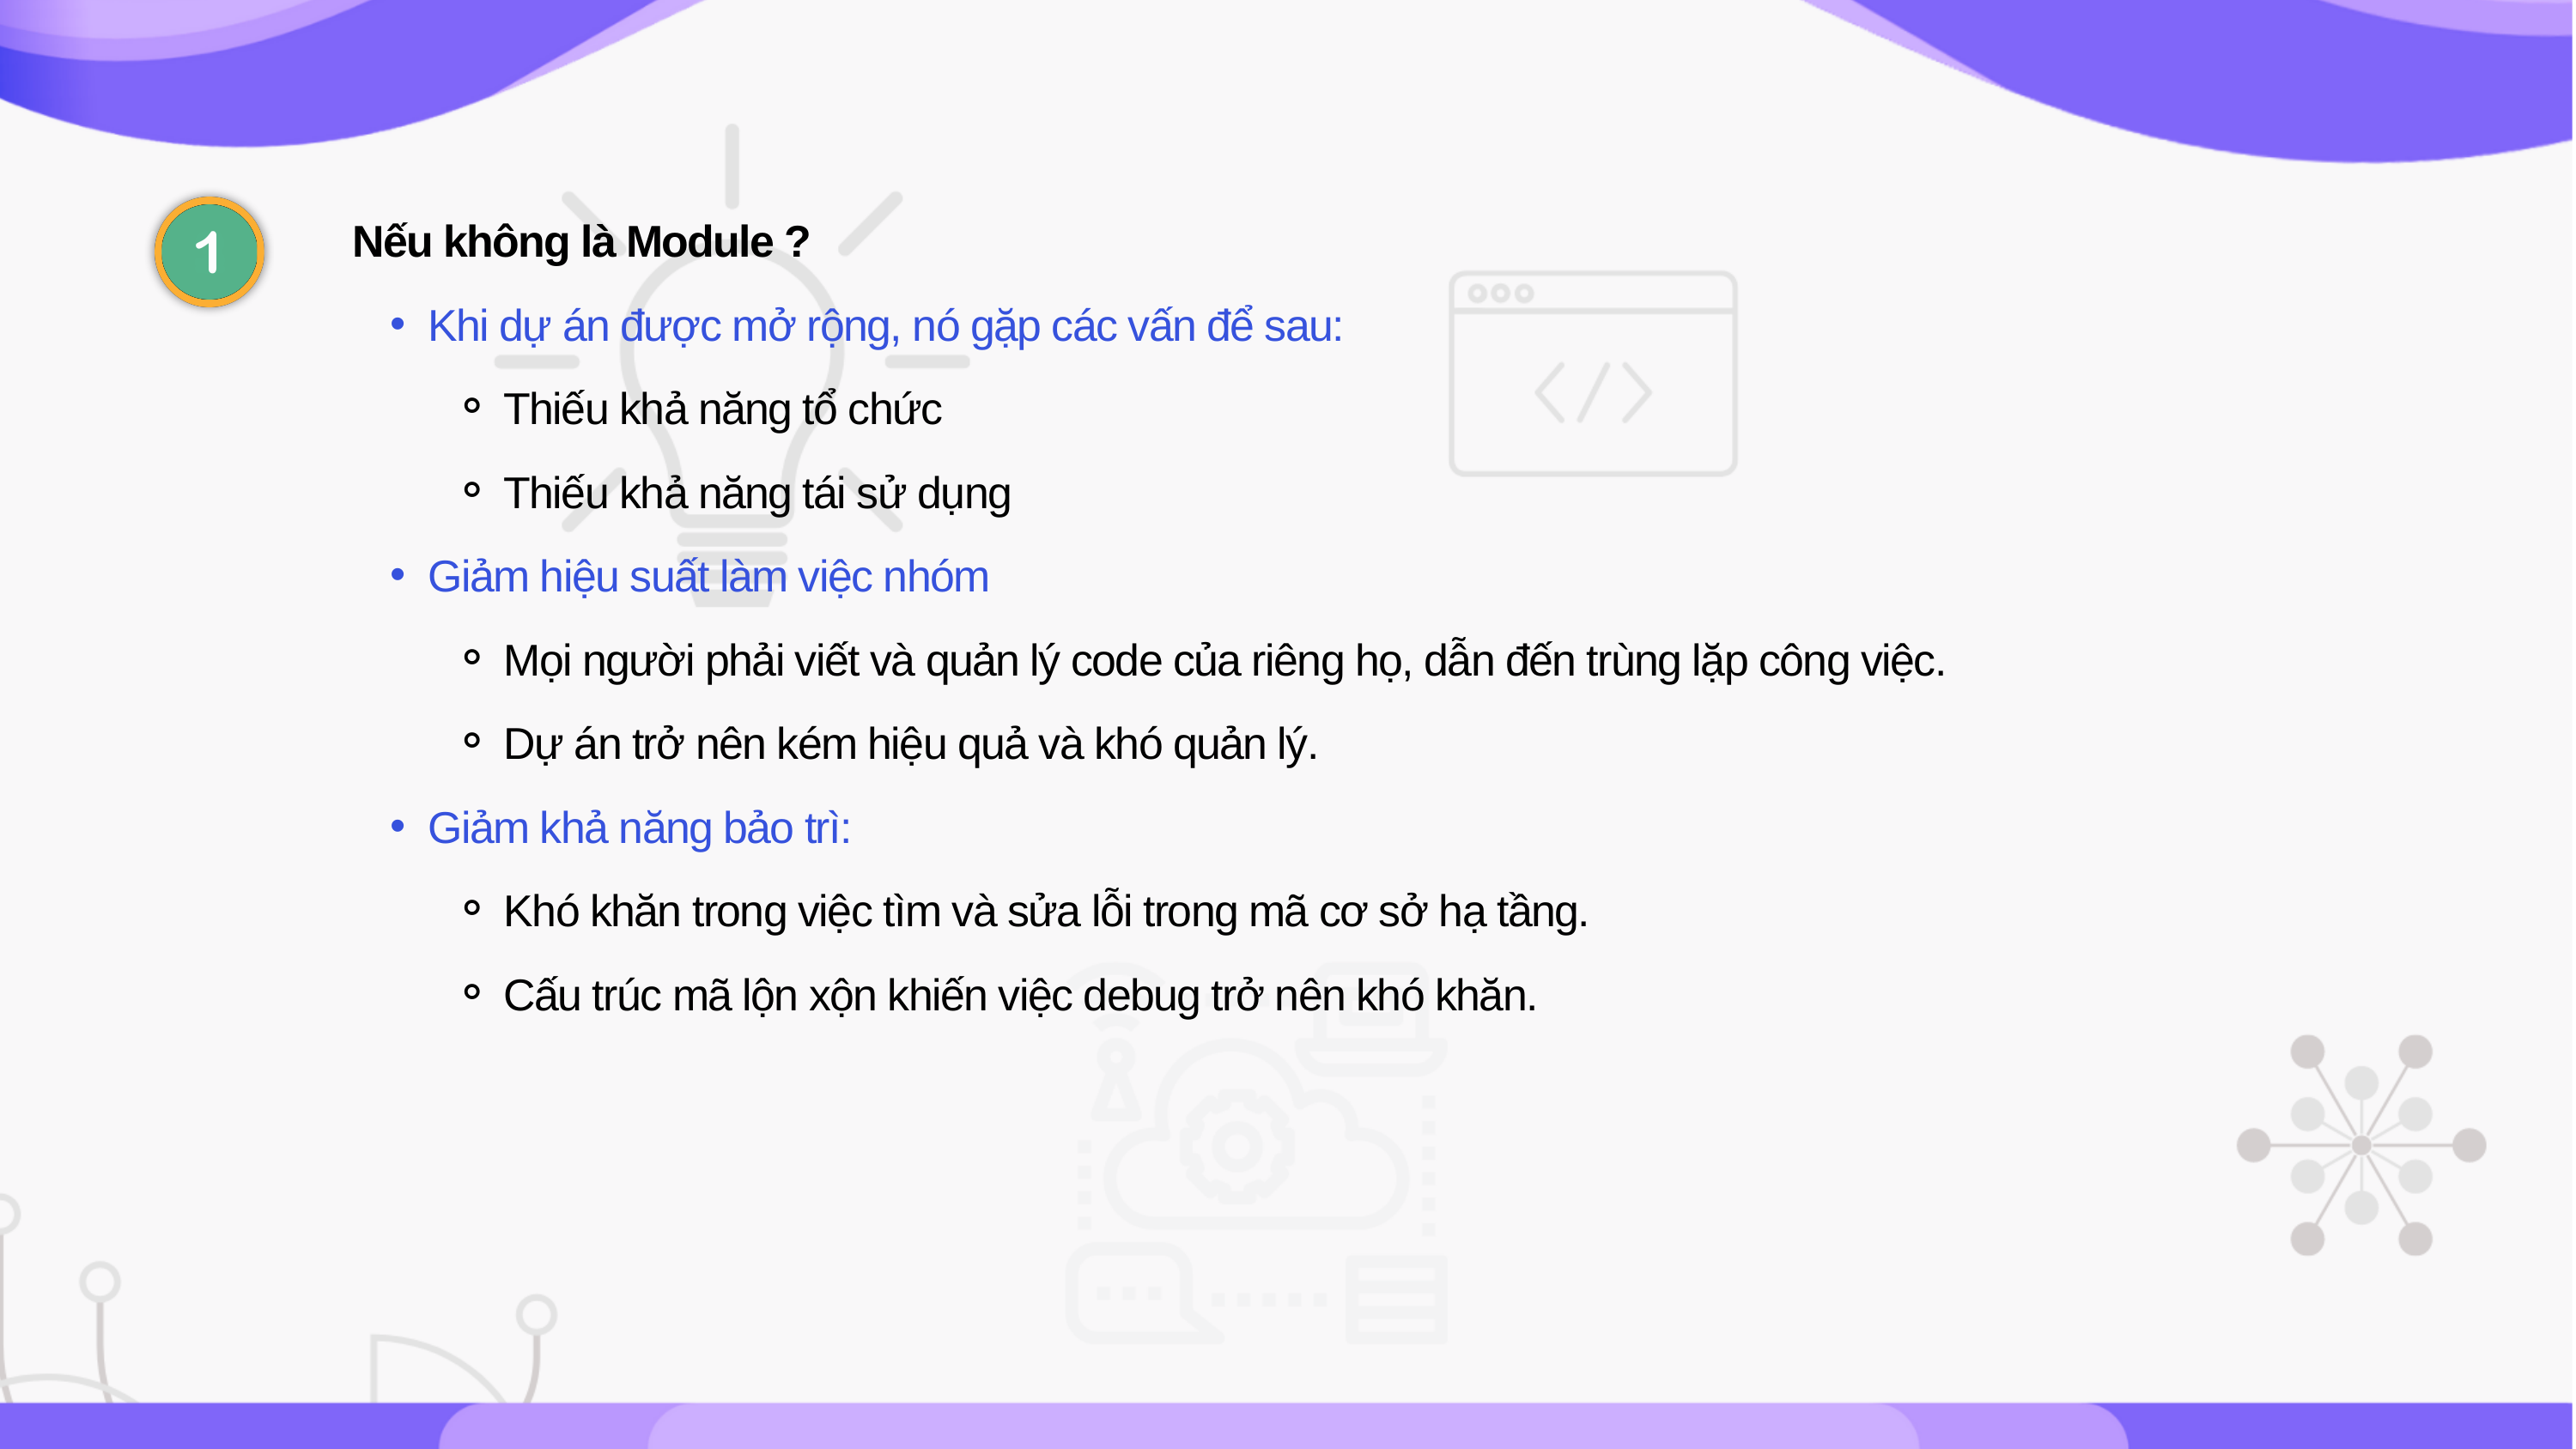

Nếu không là Module ?
Khi dự án được mở rộng, nó gặp các vấn để sau:
Thiếu khả năng tổ chức
Thiếu khả năng tái sử dụng
Giảm hiệu suất làm việc nhóm
Mọi người phải viết và quản lý code của riêng họ, dẫn đến trùng lặp công việc.
Dự án trở nên kém hiệu quả và khó quản lý.
Giảm khả năng bảo trì:
Khó khăn trong việc tìm và sửa lỗi trong mã cơ sở hạ tầng.
Cấu trúc mã lộn xộn khiến việc debug trở nên khó khăn.